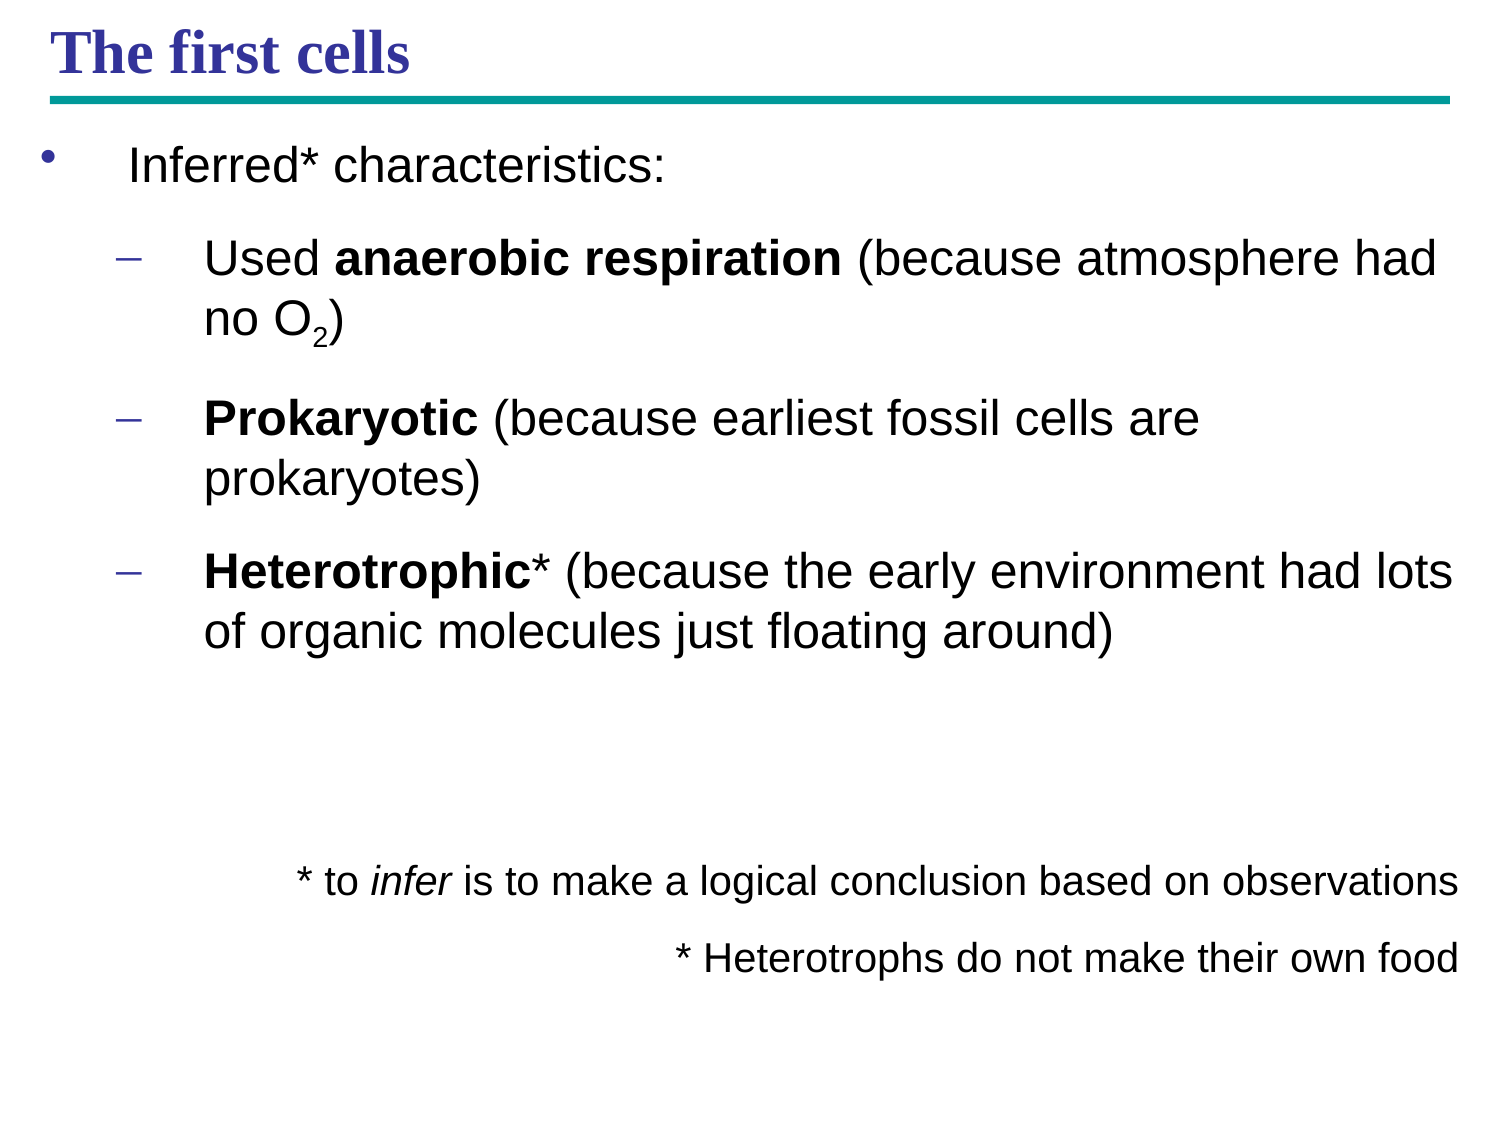

# The first cells

Inferred* characteristics:
Used anaerobic respiration (because atmosphere had no O2)
Prokaryotic (because earliest fossil cells are prokaryotes)
Heterotrophic* (because the early environment had lots of organic molecules just floating around)

* to infer is to make a logical conclusion based on observations
* Heterotrophs do not make their own food